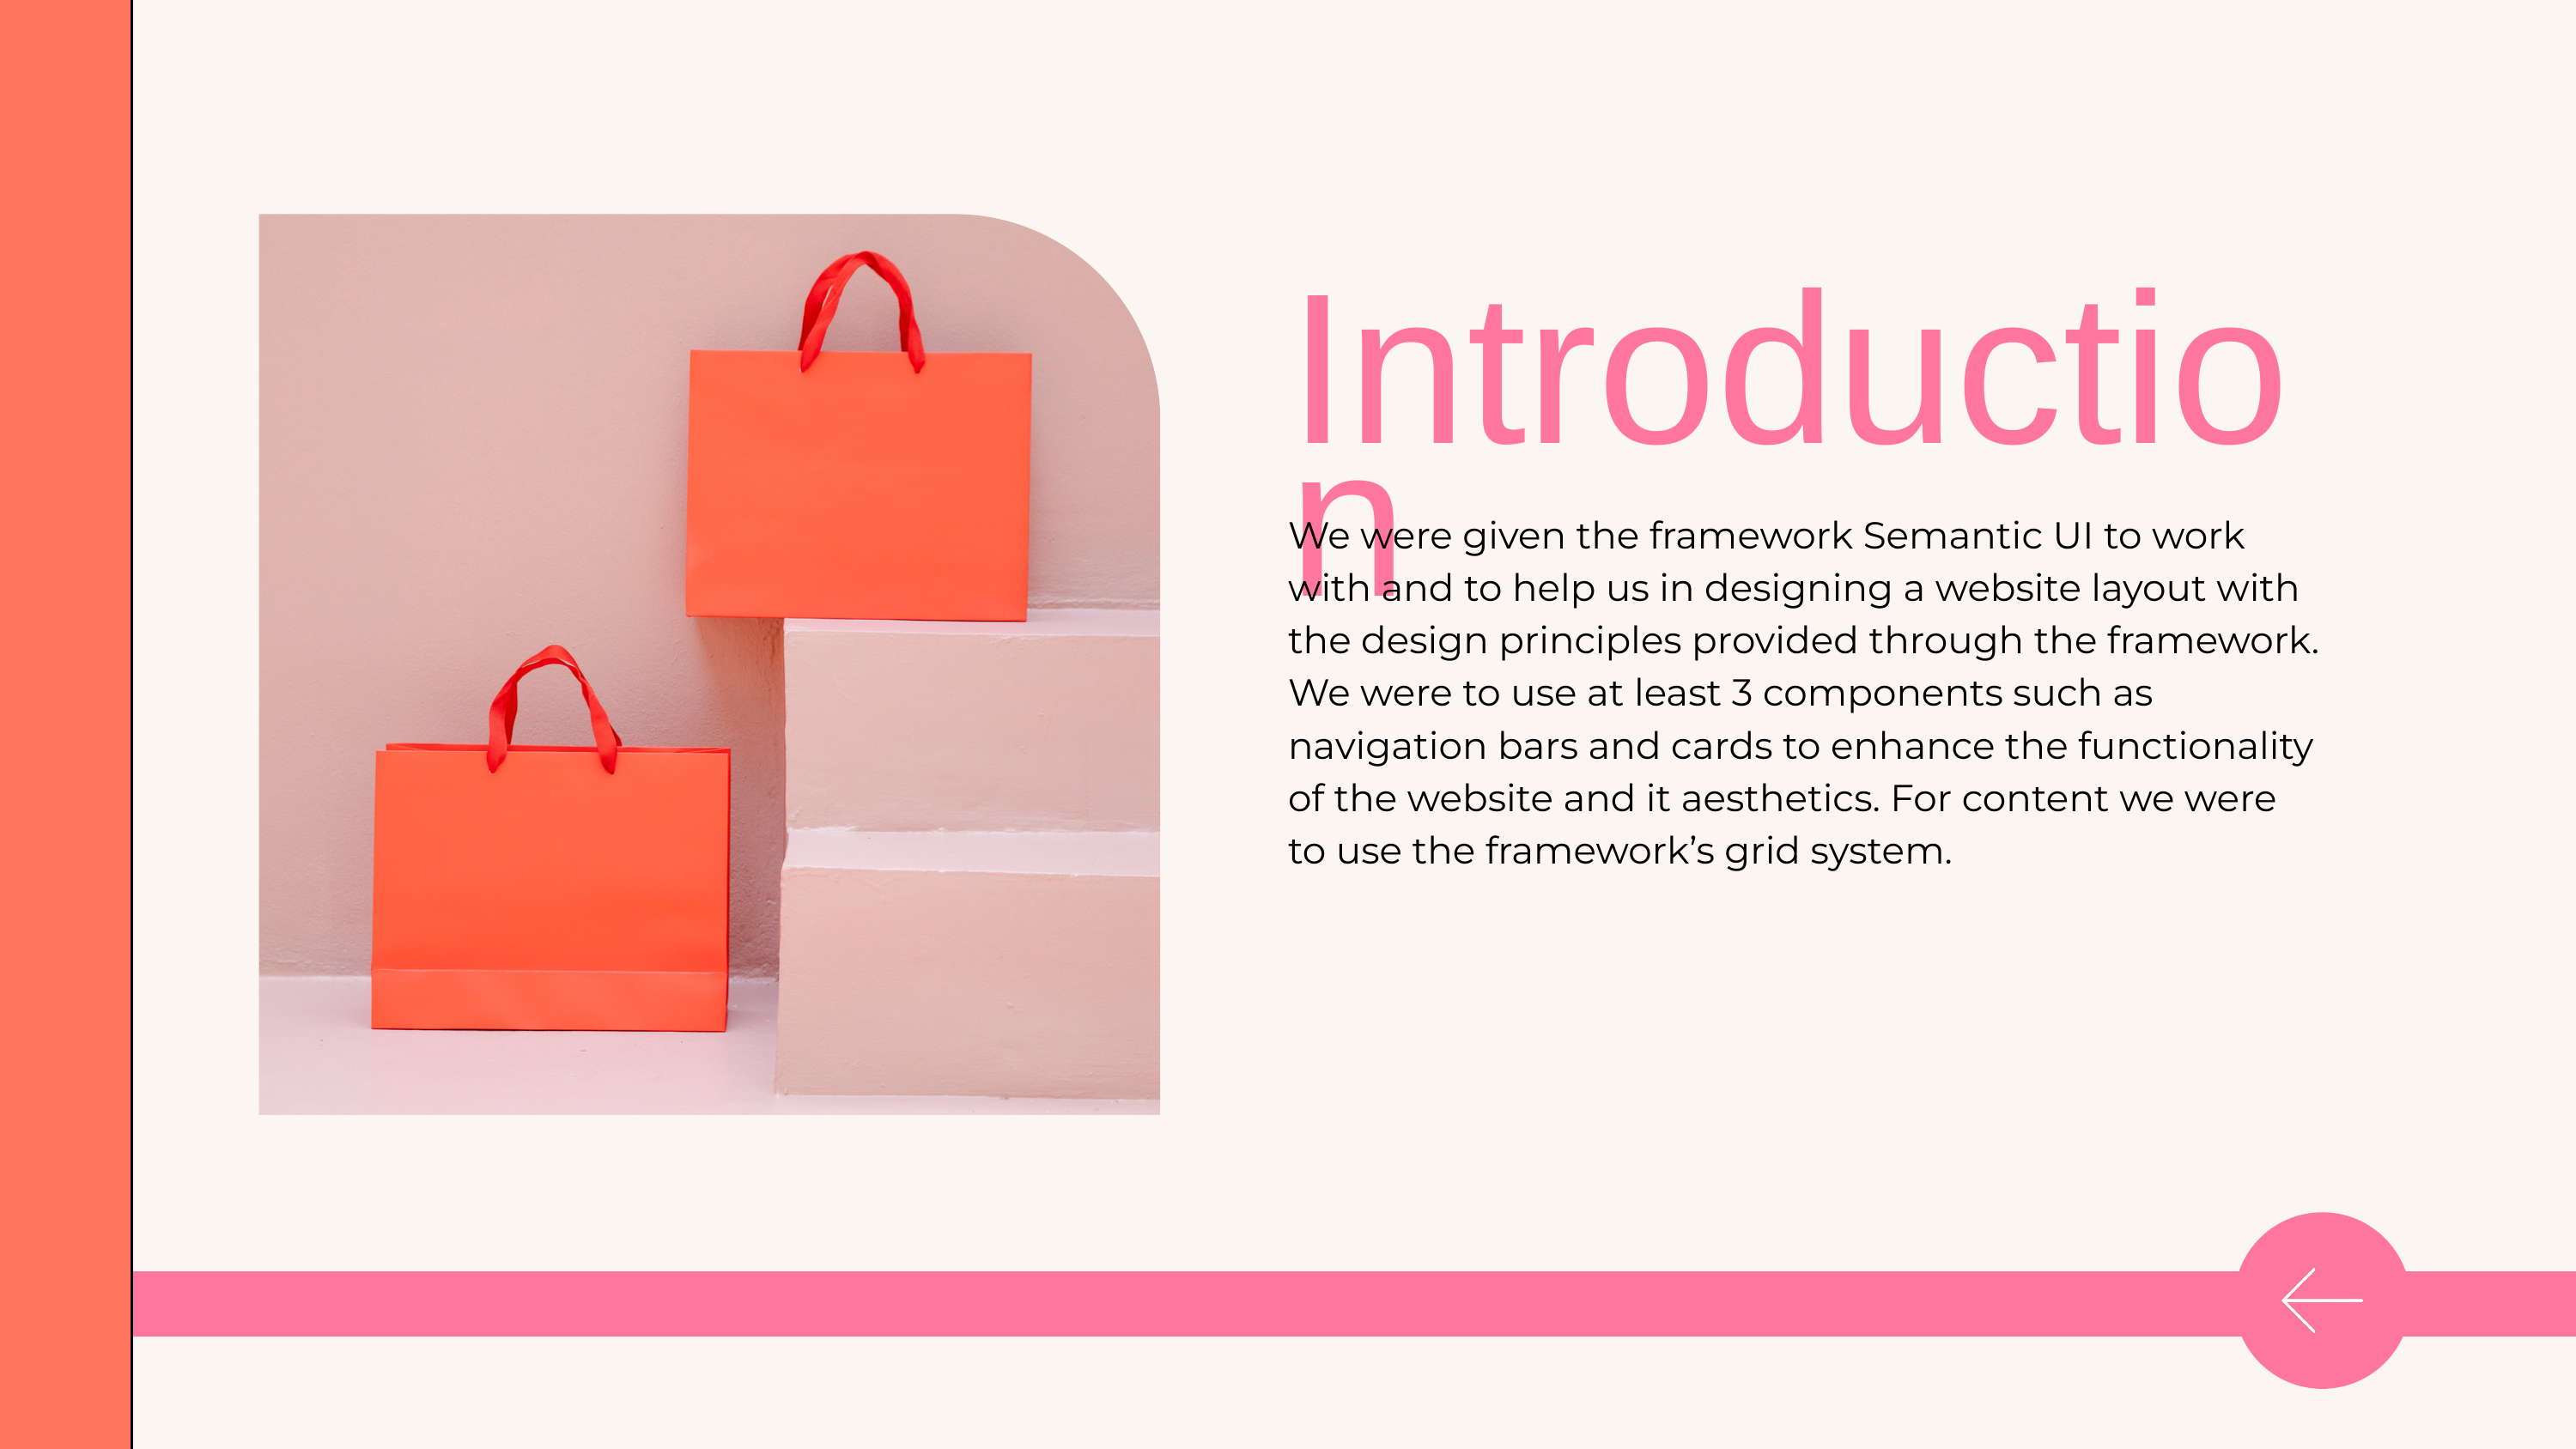

Introduction
We were given the framework Semantic UI to work with and to help us in designing a website layout with the design principles provided through the framework. We were to use at least 3 components such as navigation bars and cards to enhance the functionality of the website and it aesthetics. For content we were to use the framework’s grid system.